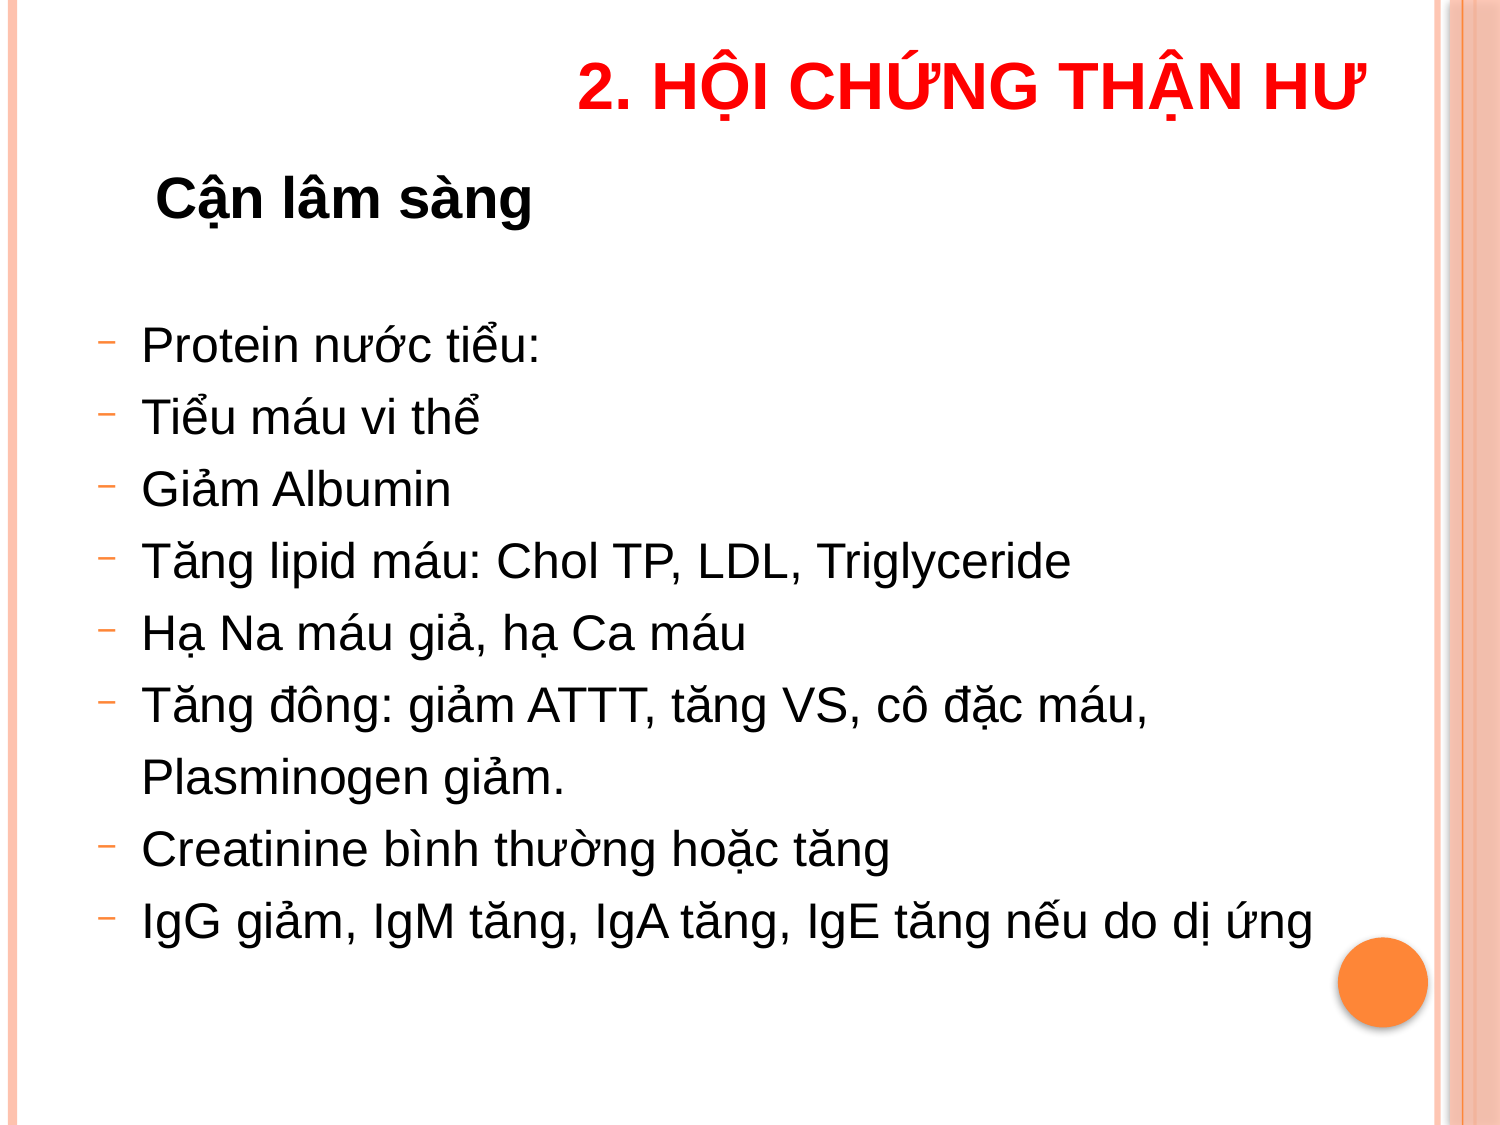

2. HỘI CHỨNG THẬN HƯ
Cận lâm sàng
Protein nước tiểu:
Tiểu máu vi thể
Giảm Albumin
Tăng lipid máu: Chol TP, LDL, Triglyceride
Hạ Na máu giả, hạ Ca máu
Tăng đông: giảm ATTT, tăng VS, cô đặc máu, Plasminogen giảm.
Creatinine bình thường hoặc tăng
IgG giảm, IgM tăng, IgA tăng, IgE tăng nếu do dị ứng